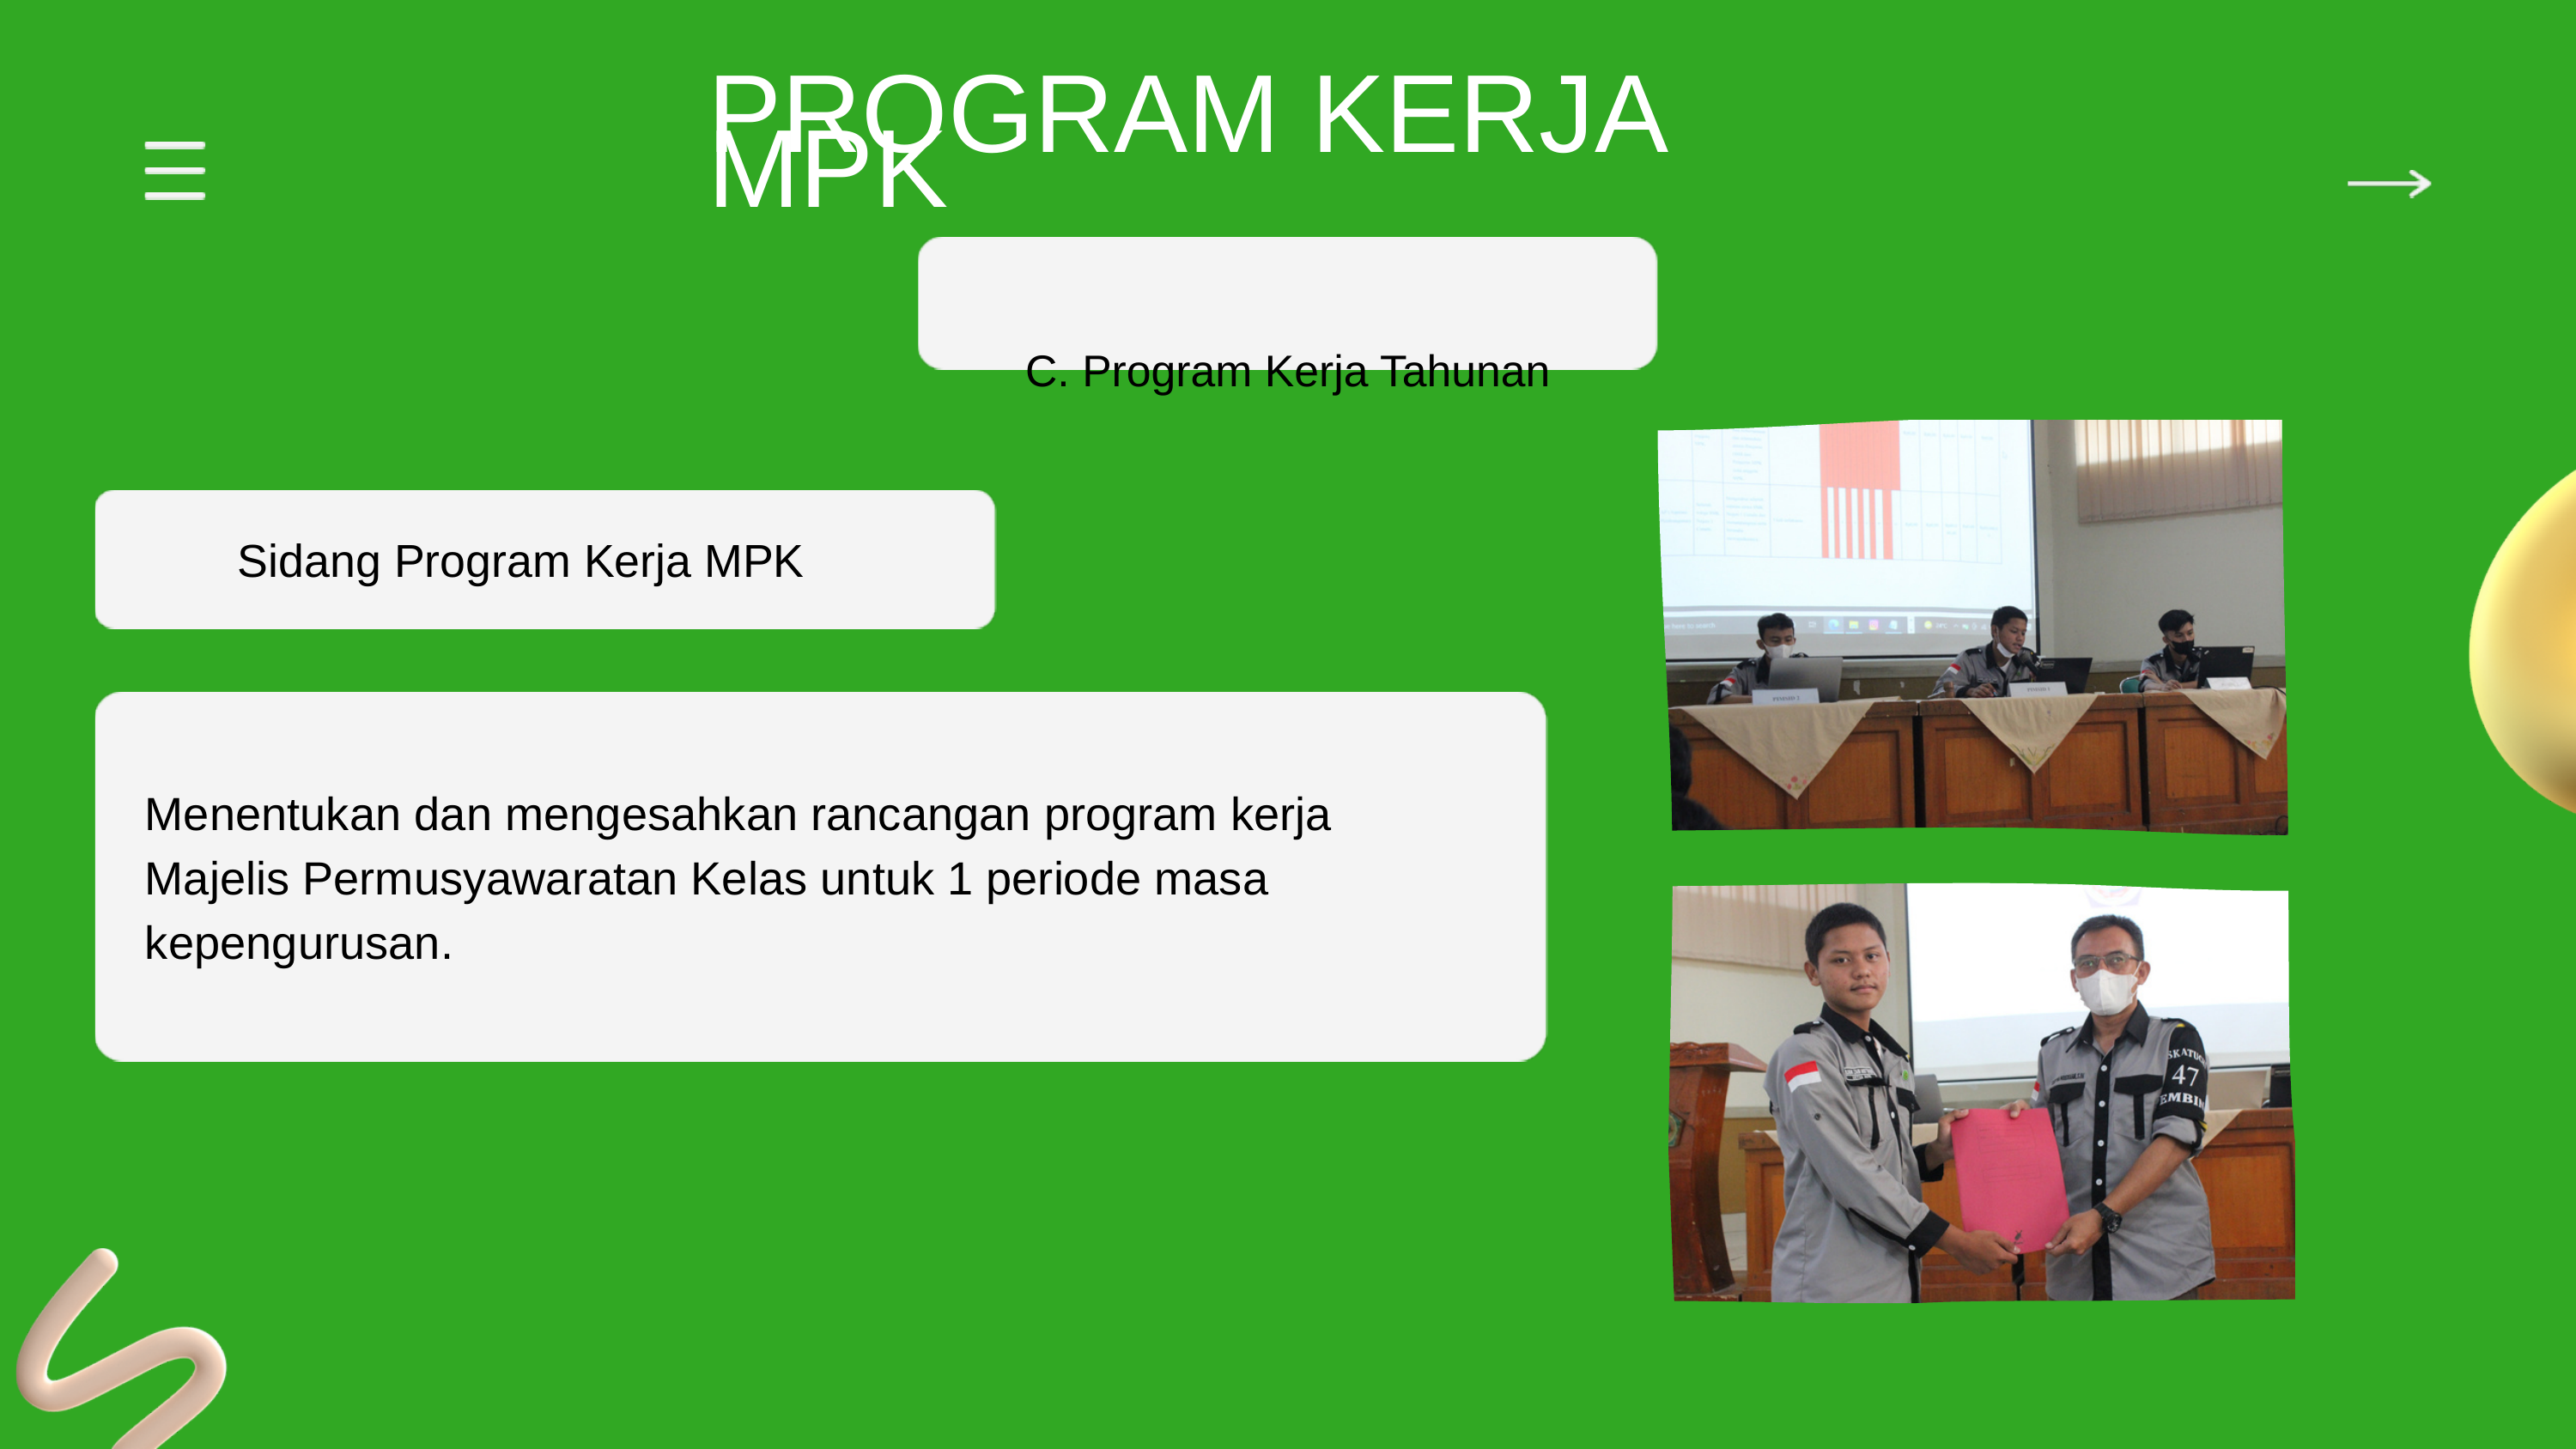

PROGRAM KERJA MPK

C. Program Kerja Tahunan

Sidang Program Kerja MPK

Menentukan dan mengesahkan rancangan program kerja Majelis Permusyawaratan Kelas untuk 1 periode masa kepengurusan.